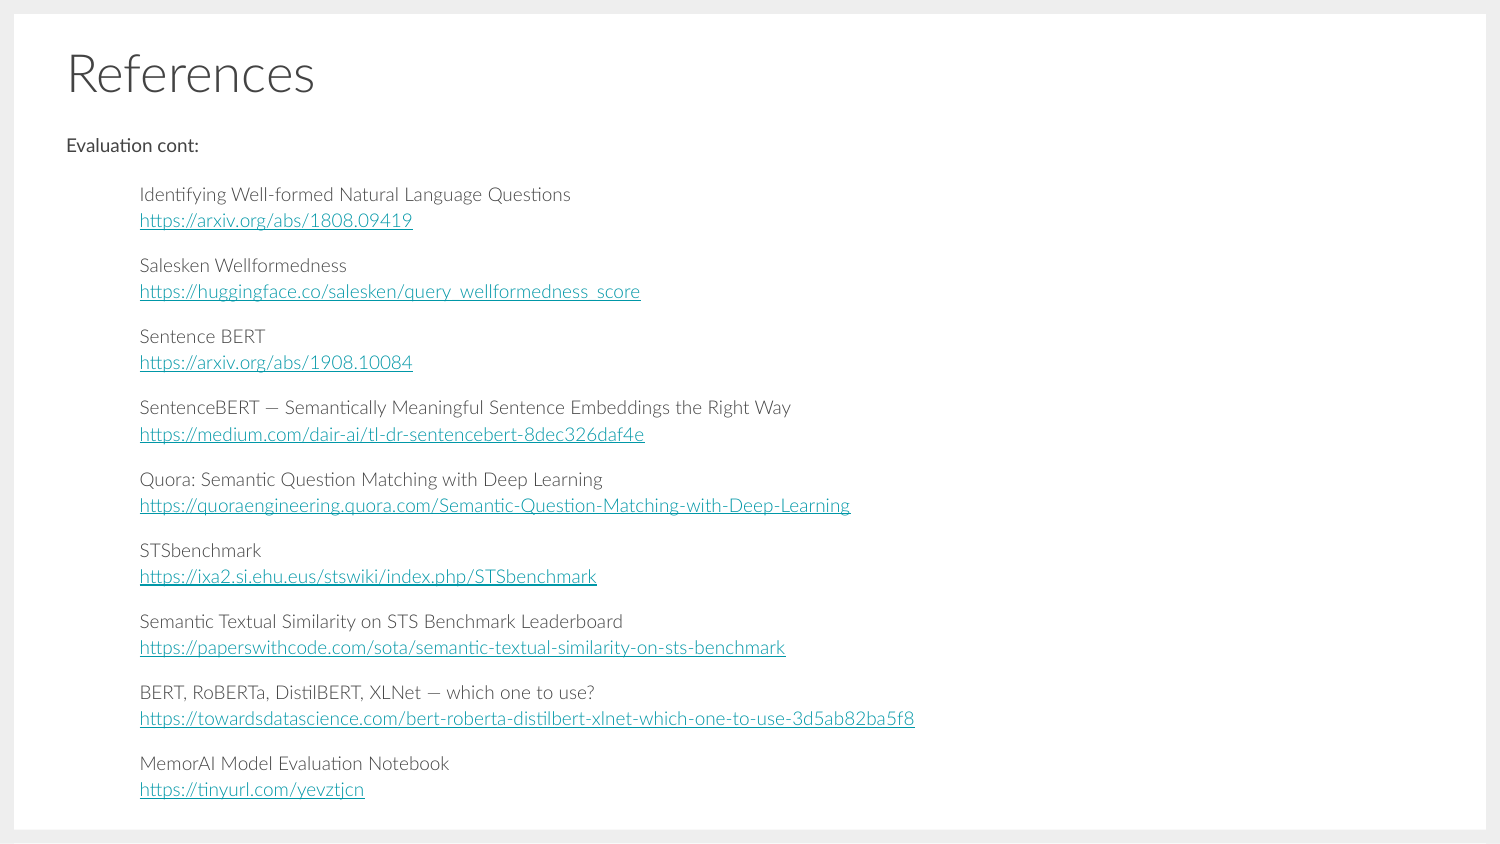

# References
Evaluation cont:

Identifying Well-formed Natural Language Questions
https://arxiv.org/abs/1808.09419
Salesken Wellformedness
https://huggingface.co/salesken/query_wellformedness_score
Sentence BERT
https://arxiv.org/abs/1908.10084
SentenceBERT — Semantically Meaningful Sentence Embeddings the Right Way
https://medium.com/dair-ai/tl-dr-sentencebert-8dec326daf4e
Quora: Semantic Question Matching with Deep Learning
https://quoraengineering.quora.com/Semantic-Question-Matching-with-Deep-Learning
STSbenchmark
https://ixa2.si.ehu.eus/stswiki/index.php/STSbenchmark
Semantic Textual Similarity on STS Benchmark Leaderboard
https://paperswithcode.com/sota/semantic-textual-similarity-on-sts-benchmark
BERT, RoBERTa, DistilBERT, XLNet — which one to use?
https://towardsdatascience.com/bert-roberta-distilbert-xlnet-which-one-to-use-3d5ab82ba5f8
MemorAI Model Evaluation Notebook
https://tinyurl.com/yevztjcn